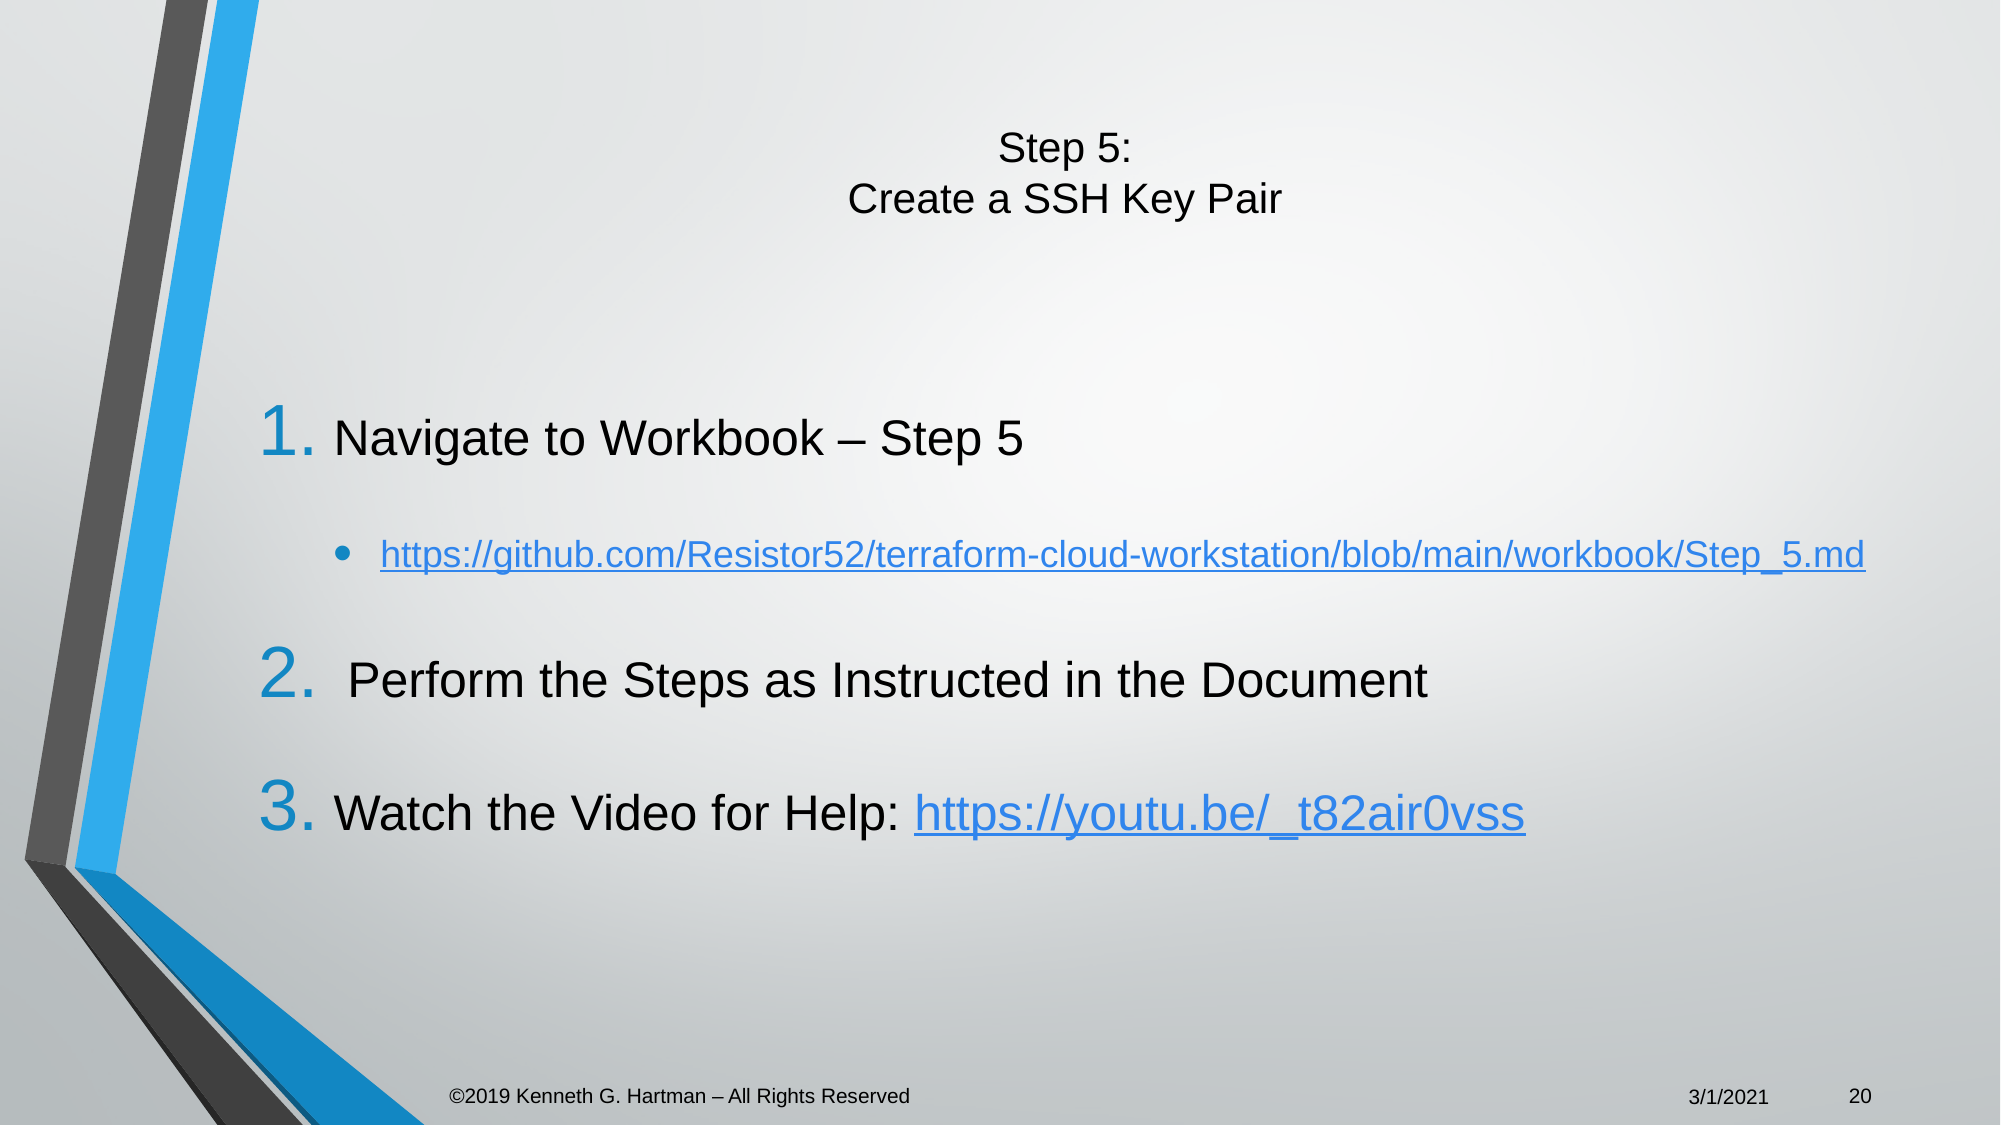

# Step 5: Create a SSH Key Pair
Navigate to Workbook – Step 5
https://github.com/Resistor52/terraform-cloud-workstation/blob/main/workbook/Step_5.md
 Perform the Steps as Instructed in the Document
Watch the Video for Help: https://youtu.be/_t82air0vss
20
©2019 Kenneth G. Hartman – All Rights Reserved
3/1/2021